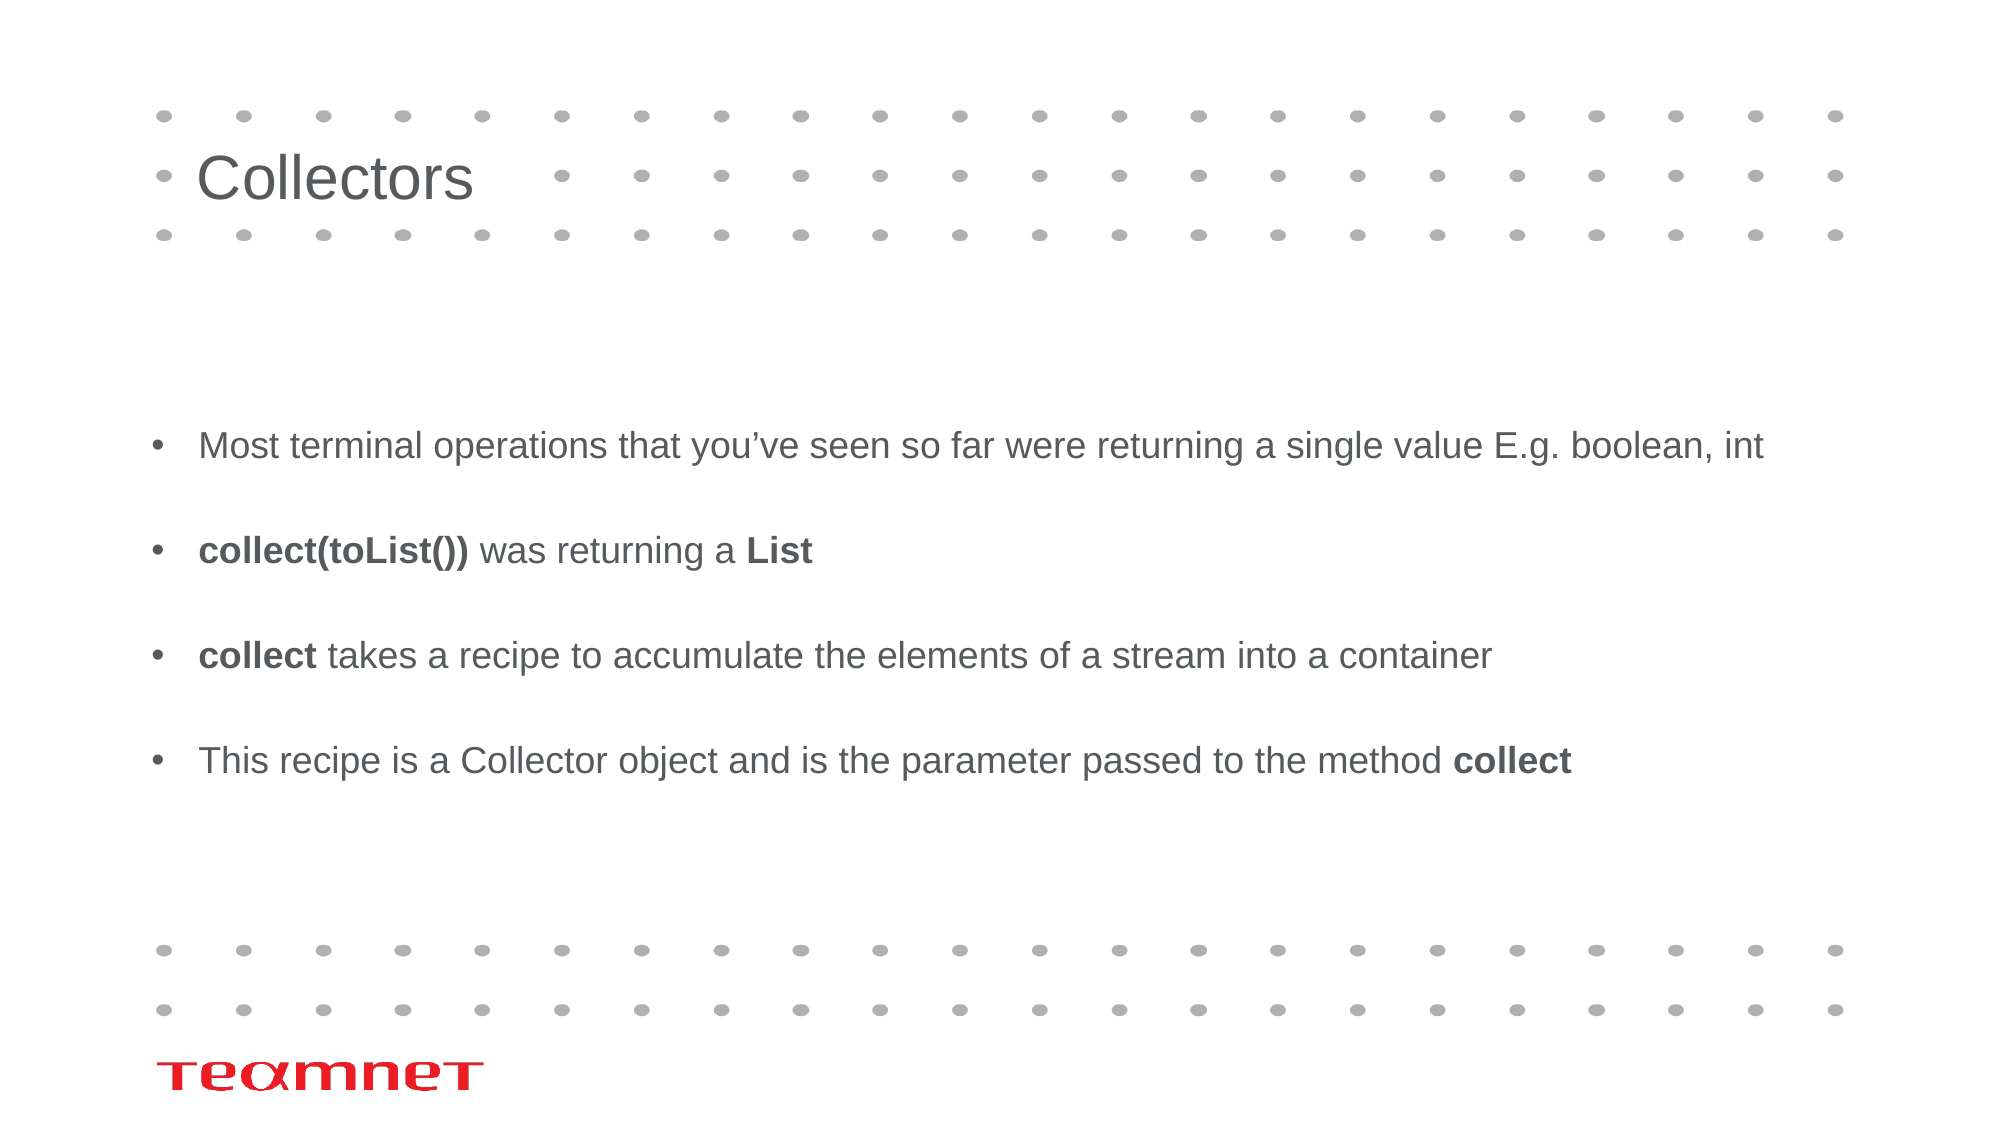

# Collectors
Most terminal operations that you’ve seen so far were returning a single value E.g. boolean, int

collect(toList()) was returning a List

collect takes a recipe to accumulate the elements of a stream into a container

This recipe is a Collector object and is the parameter passed to the method collect